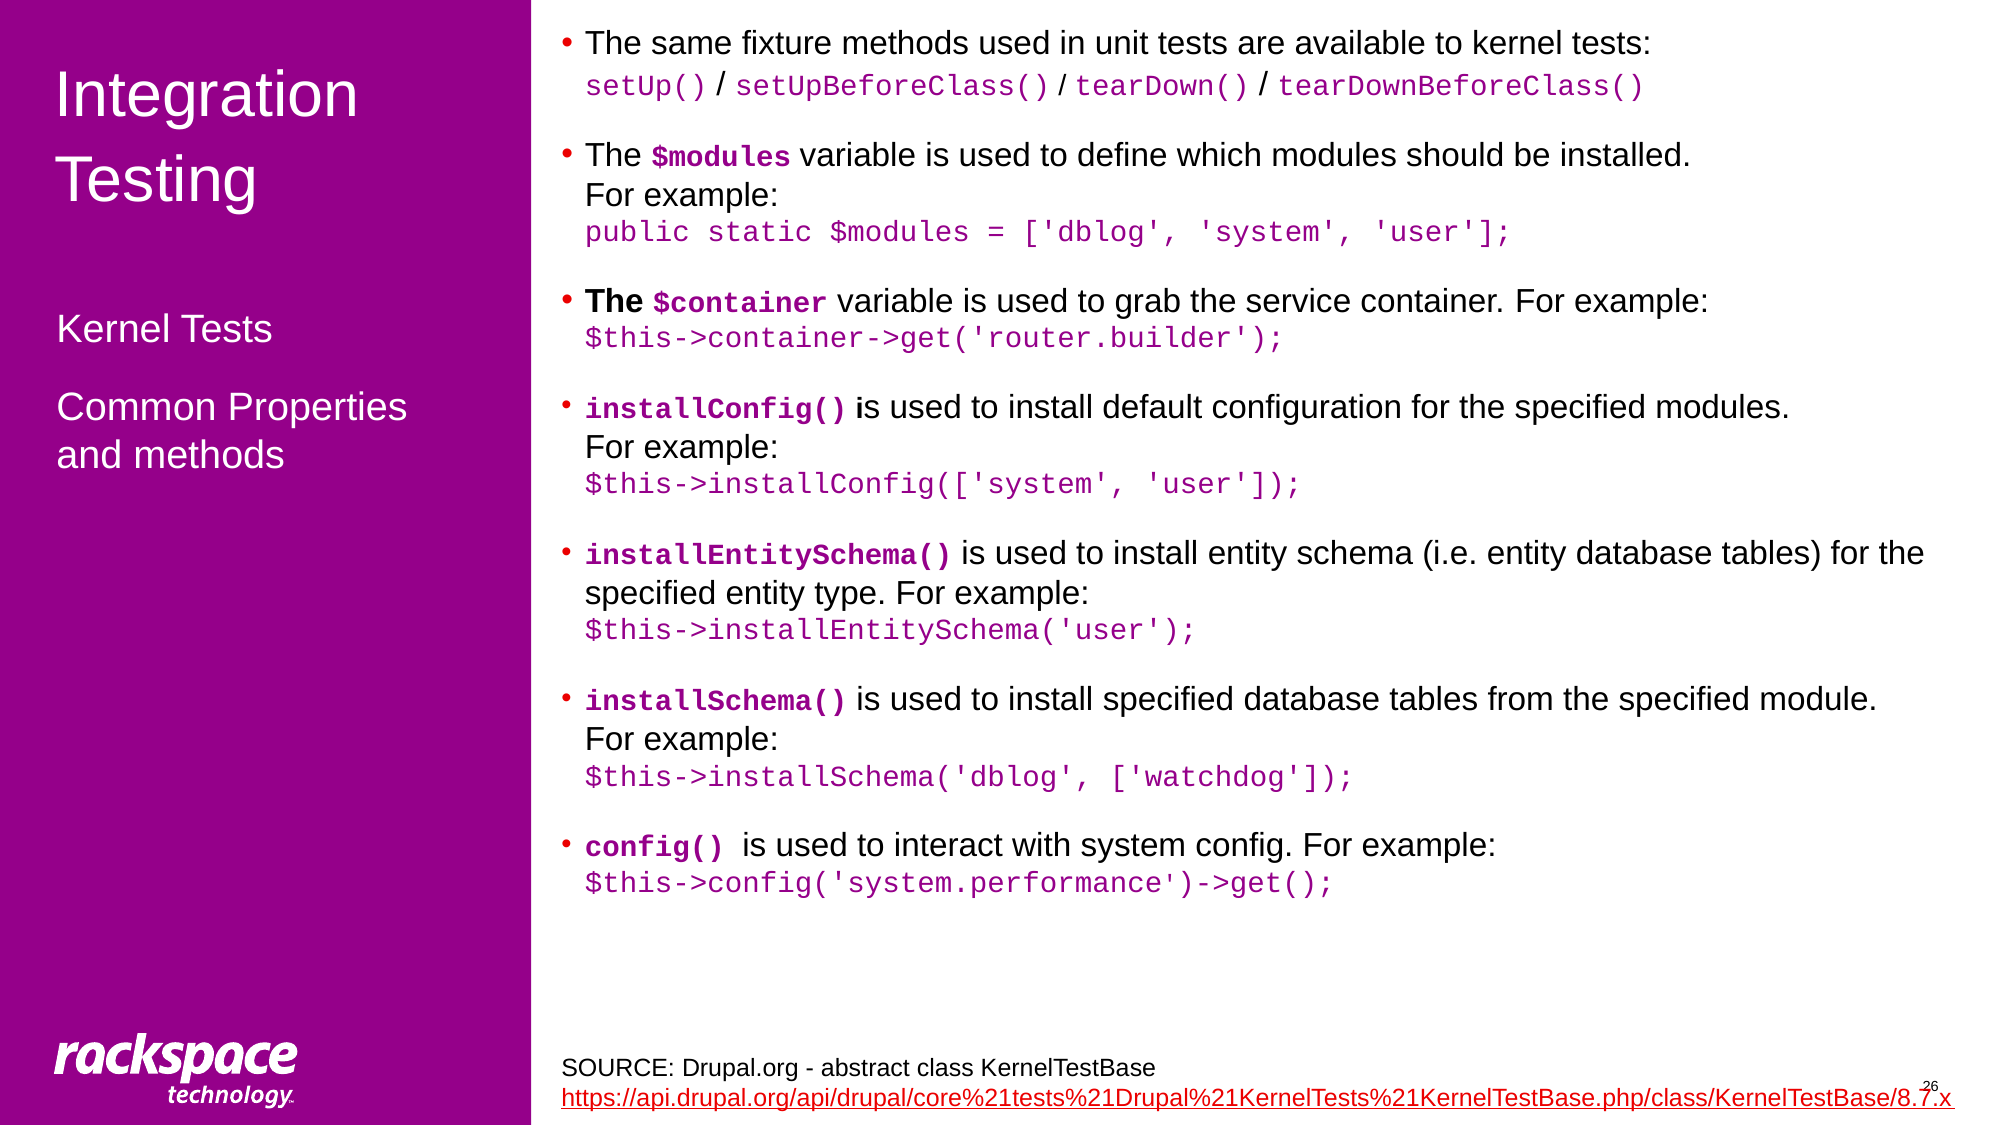

The same fixture methods used in unit tests are available to kernel tests:
setUp() / setUpBeforeClass() / tearDown() / tearDownBeforeClass()
The $modules variable is used to define which modules should be installed.
For example:
public static $modules = ['dblog', 'system', 'user'];
The $container variable is used to grab the service container. For example:
$this->container->get('router.builder');
installConfig() is used to install default configuration for the specified modules.
For example:
$this->installConfig(['system', 'user']);
installEntitySchema() is used to install entity schema (i.e. entity database tables) for the specified entity type. For example:
$this->installEntitySchema('user');
installSchema() is used to install specified database tables from the specified module.
For example:
$this->installSchema('dblog', ['watchdog']);
config() is used to interact with system config. For example:
$this->config('system.performance')->get();

SOURCE: Drupal.org - abstract class KernelTestBase
https://api.drupal.org/api/drupal/core%21tests%21Drupal%21KernelTests%21KernelTestBase.php/class/KernelTestBase/8.7.x
# Integration Testing
Kernel Tests
Common Properties and methods
26